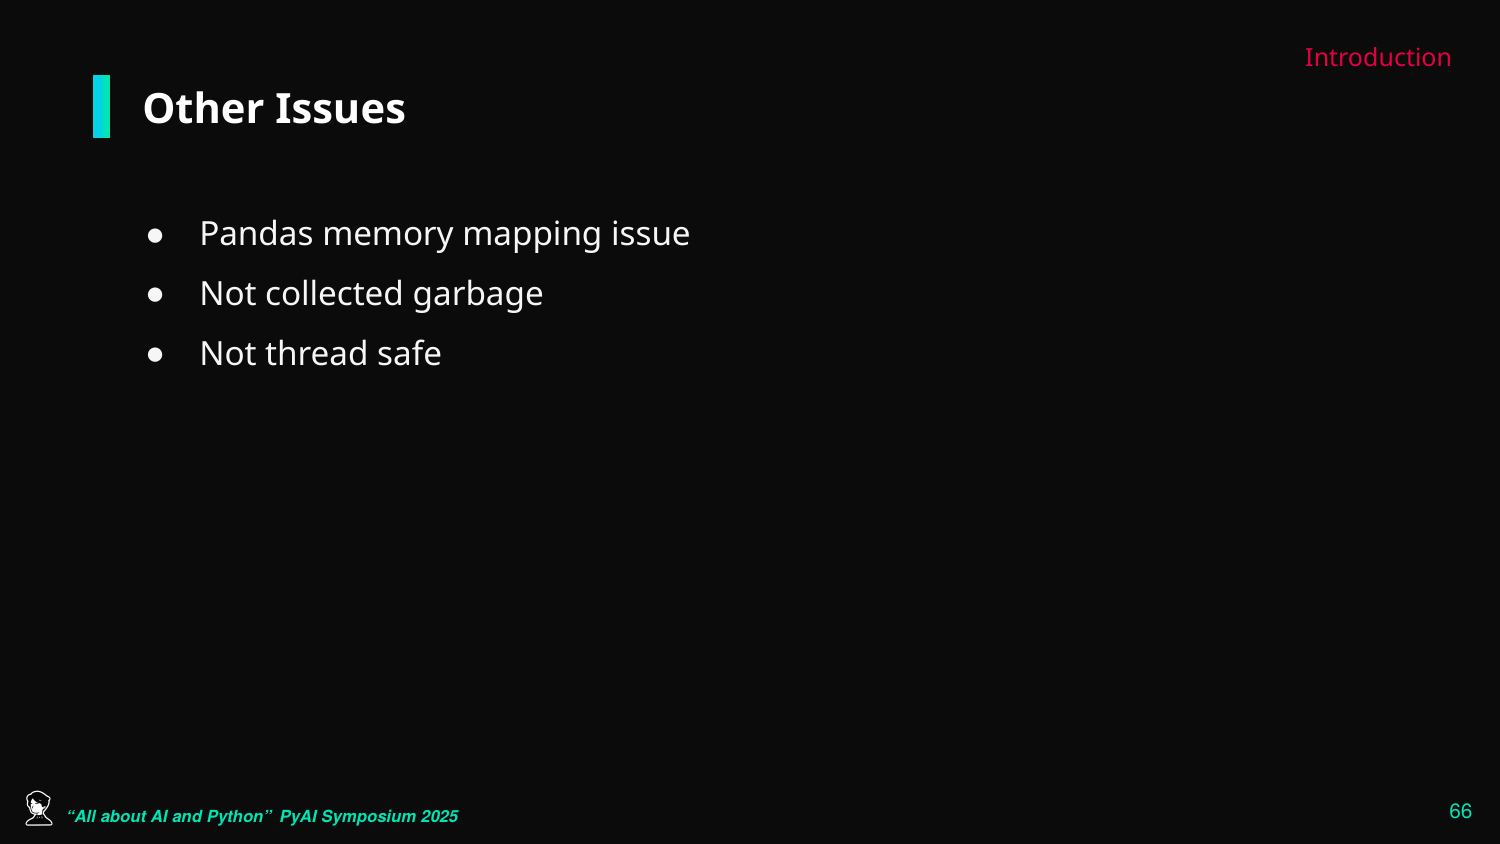

Introduction
# Other Issues
Pandas memory mapping issue
Not collected garbage
Not thread safe
66